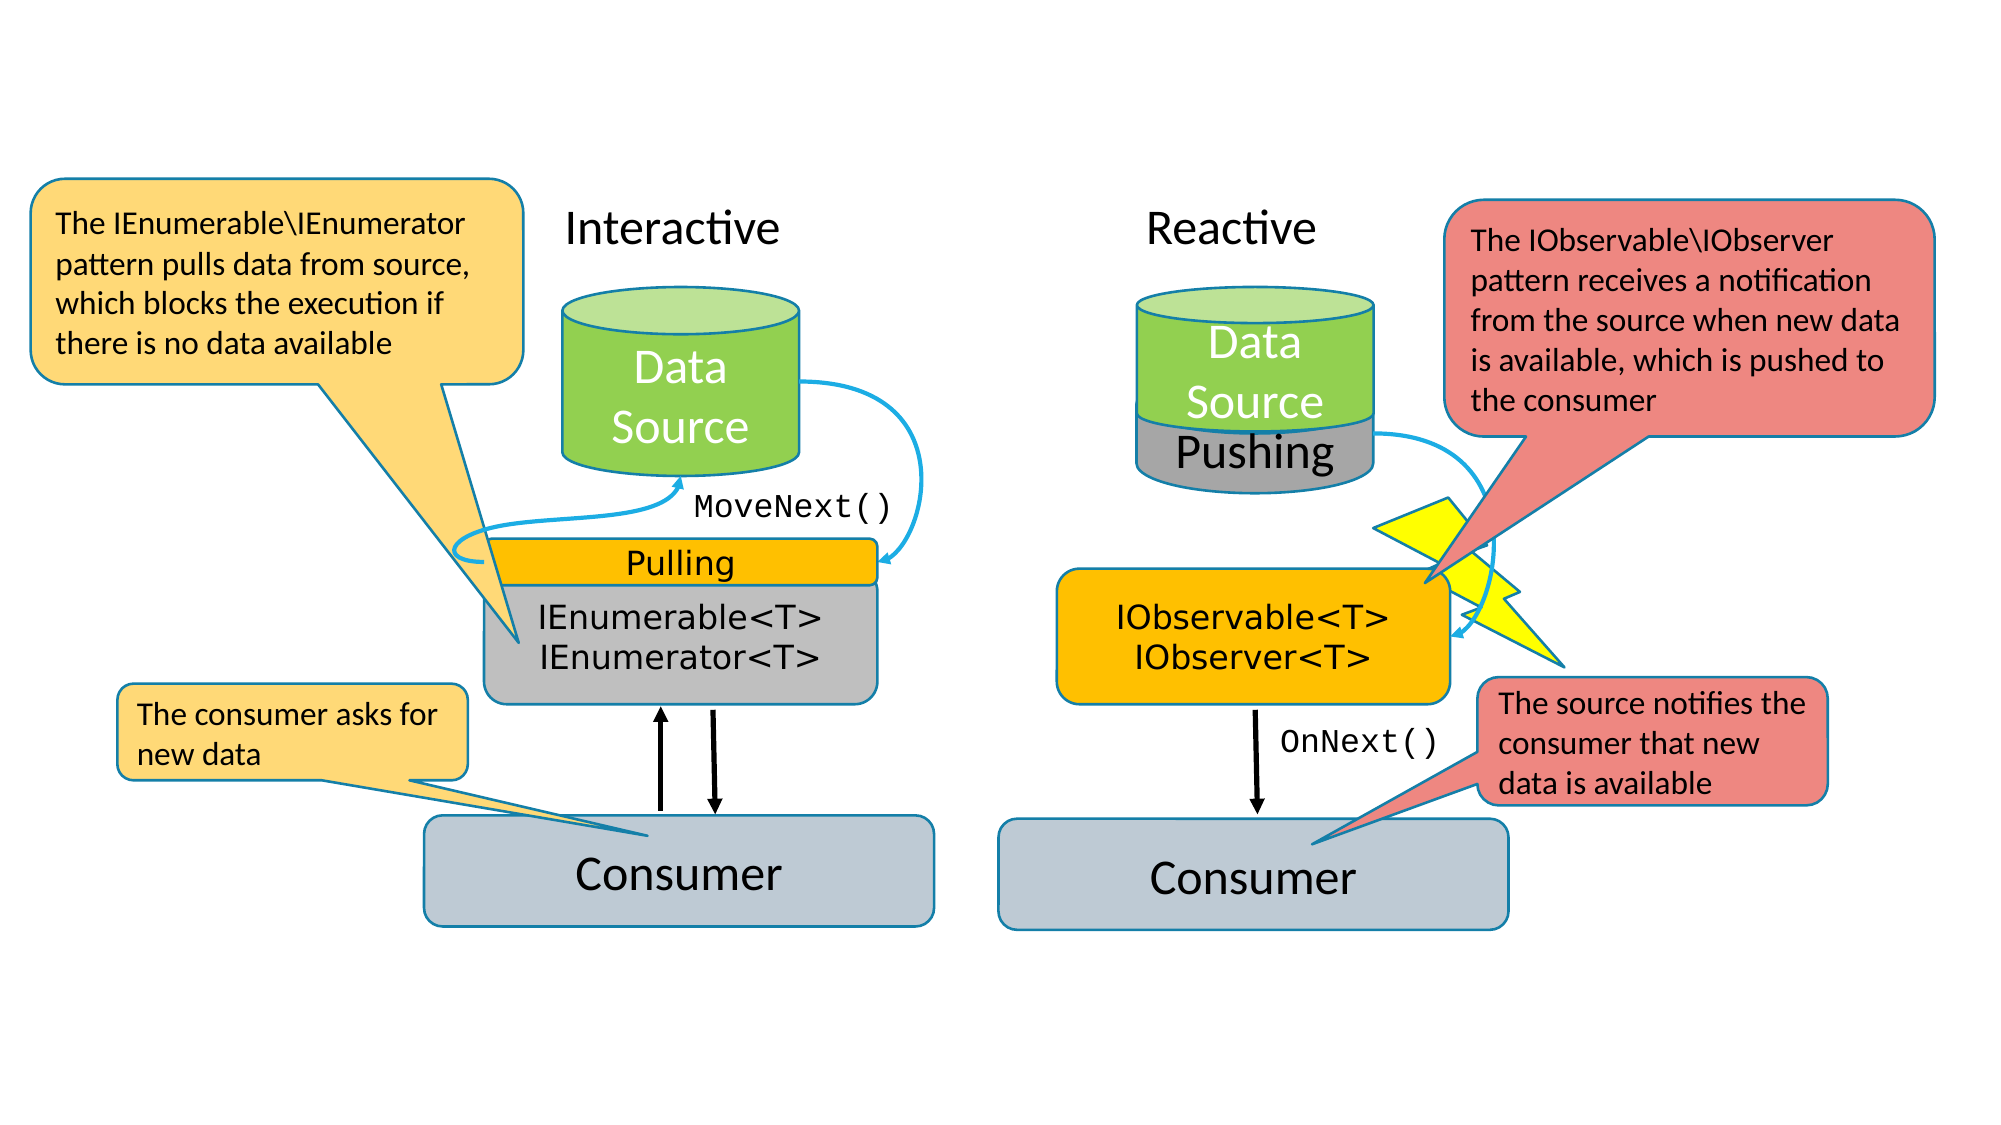

The IEnumerable\IEnumerator pattern pulls data from source, which blocks the execution if there is no data available
Interactive
Reactive
The IObservable\IObserver pattern receives a notification from the source when new data is available, which is pushed to the consumer
Data
Source
Data
Source
Pushing
MoveNext()

Pulling
IEnumerable<T>
IEnumerator<T>
IObservable<T>
IObserver<T>
The source notifies the consumer that new data is available
The consumer asks for new data
OnNext()
Consumer
Consumer